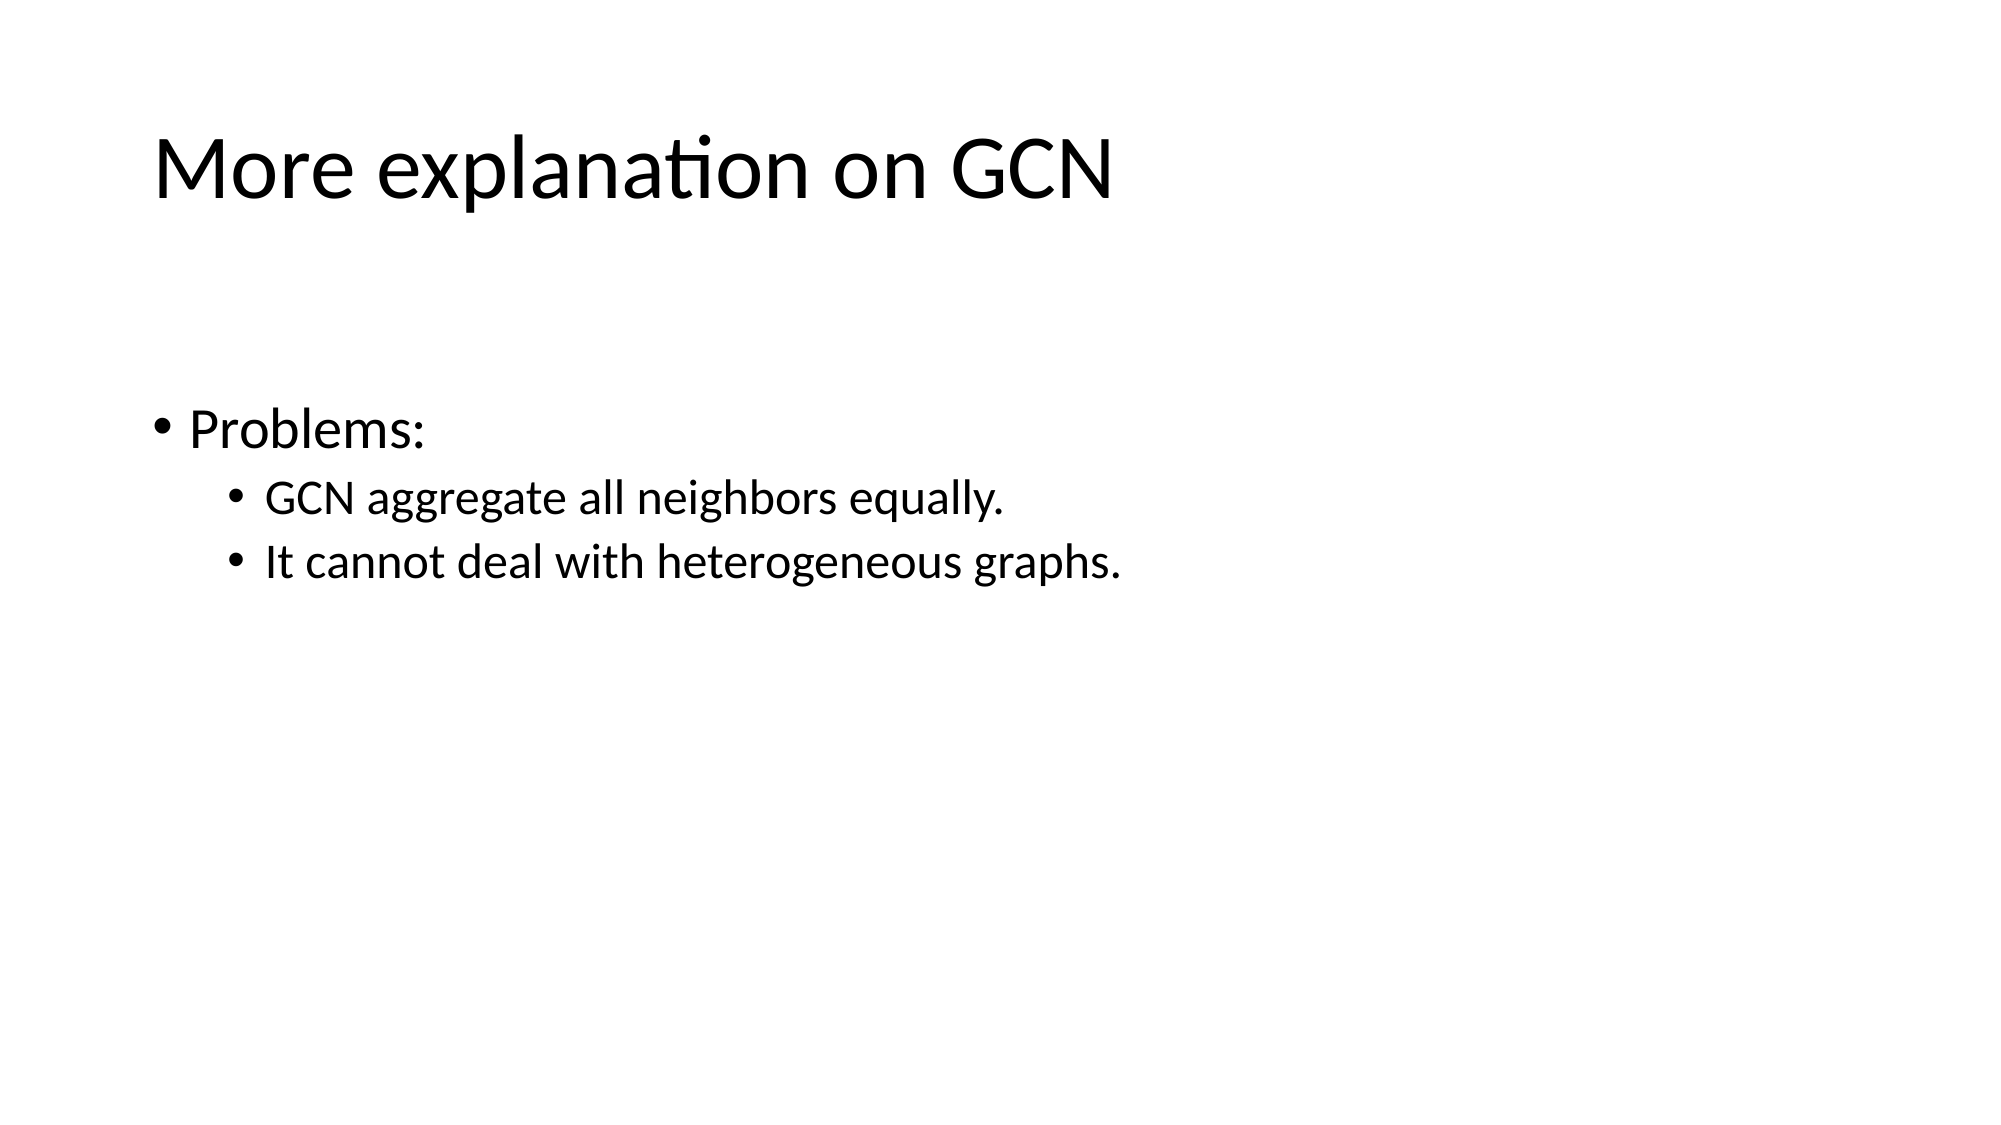

# More explanation on GCN

Problems:
GCN aggregate all neighbors equally.
It cannot deal with heterogeneous graphs.